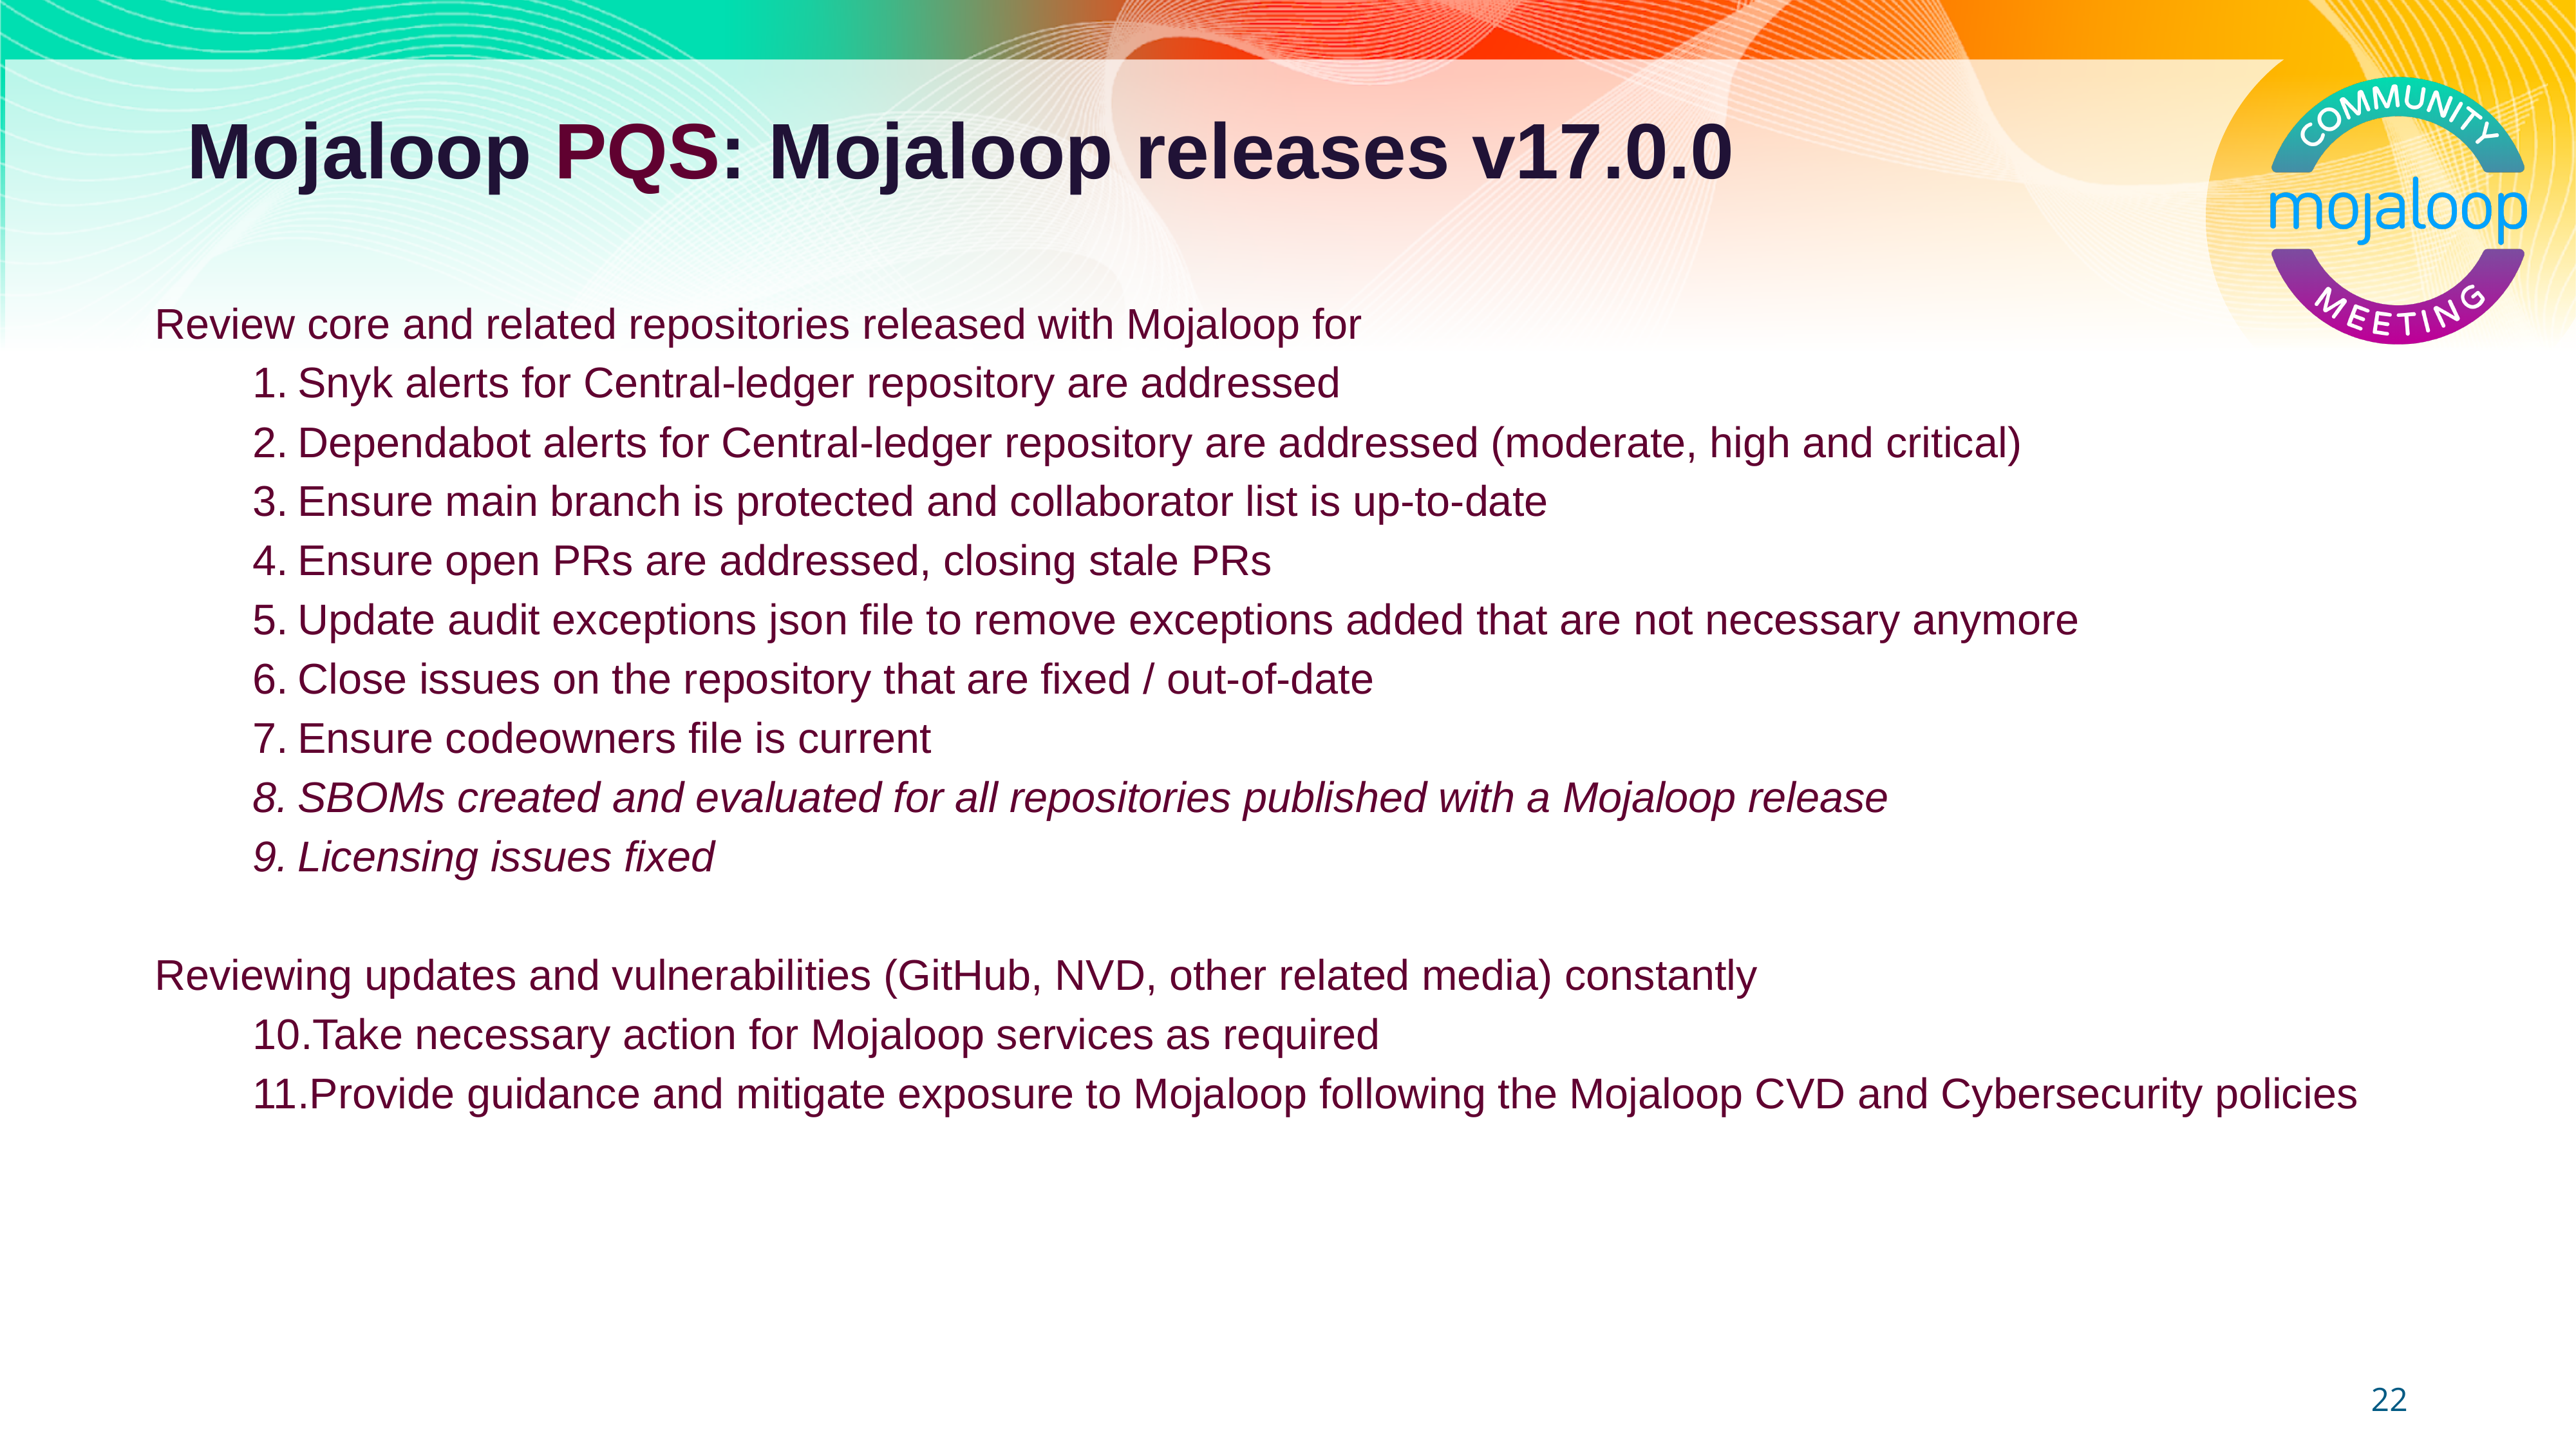

# Mojaloop PQS: Mojaloop releases v17.0.0
Review core and related repositories released with Mojaloop for
Snyk alerts for Central-ledger repository are addressed
Dependabot alerts for Central-ledger repository are addressed (moderate, high and critical)
Ensure main branch is protected and collaborator list is up-to-date
Ensure open PRs are addressed, closing stale PRs
Update audit exceptions json file to remove exceptions added that are not necessary anymore
Close issues on the repository that are fixed / out-of-date
Ensure codeowners file is current
SBOMs created and evaluated for all repositories published with a Mojaloop release
Licensing issues fixed

Reviewing updates and vulnerabilities (GitHub, NVD, other related media) constantly
Take necessary action for Mojaloop services as required
Provide guidance and mitigate exposure to Mojaloop following the Mojaloop CVD and Cybersecurity policies
22